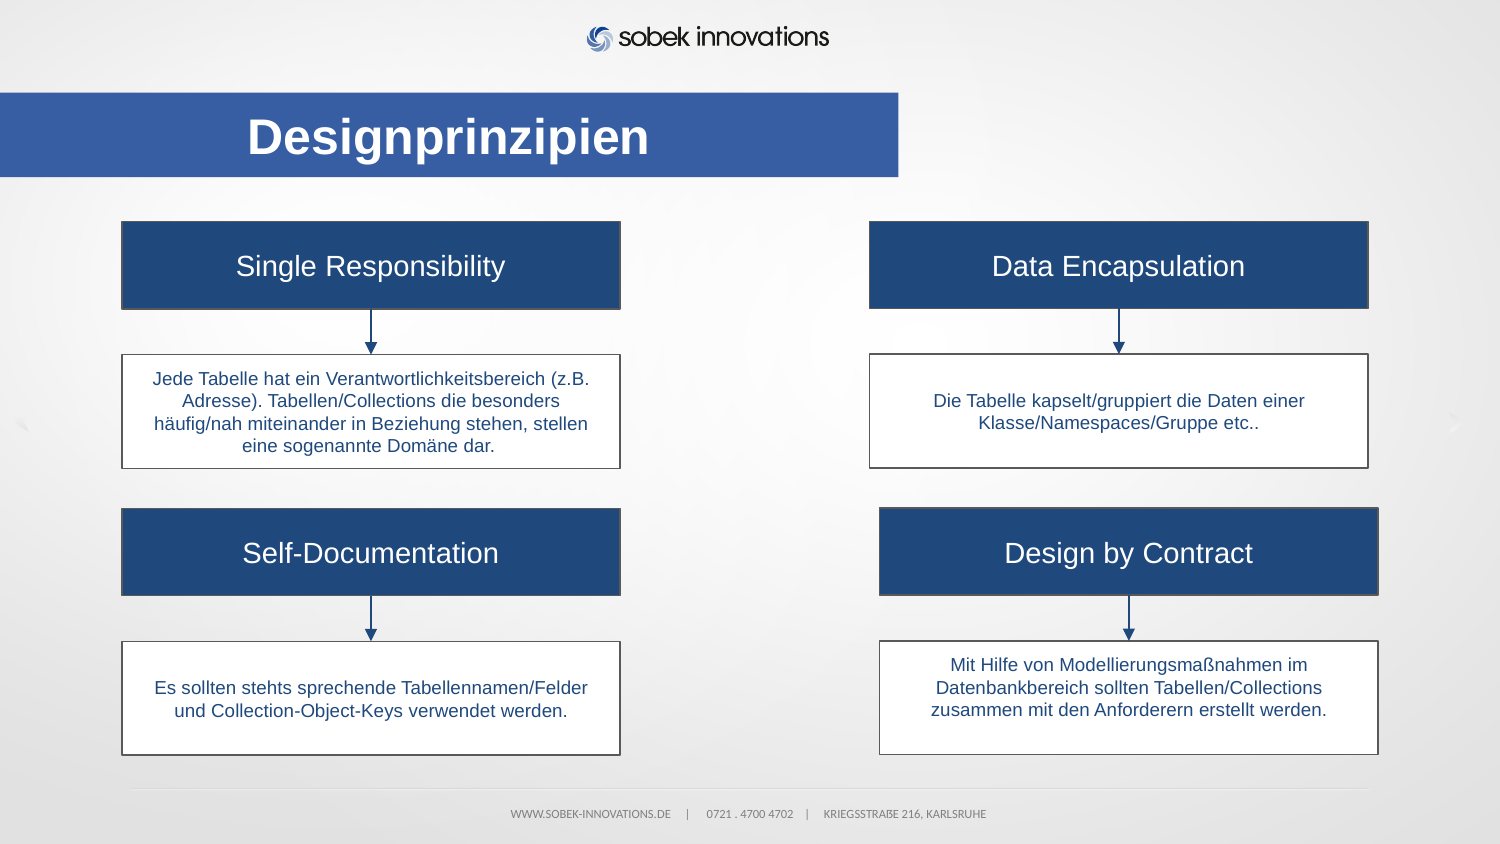

# Designprinzipien
Data Encapsulation
Single Responsibility
Die Tabelle kapselt/gruppiert die Daten einer Klasse/Namespaces/Gruppe etc..
Jede Tabelle hat ein Verantwortlichkeitsbereich (z.B. Adresse). Tabellen/Collections die besonders häufig/nah miteinander in Beziehung stehen, stellen eine sogenannte Domäne dar.
Design by Contract
Self-Documentation
Mit Hilfe von Modellierungsmaßnahmen im Datenbankbereich sollten Tabellen/Collections
zusammen mit den Anforderern erstellt werden.

Es sollten stehts sprechende Tabellennamen/Felder und Collection-Object-Keys verwendet werden.